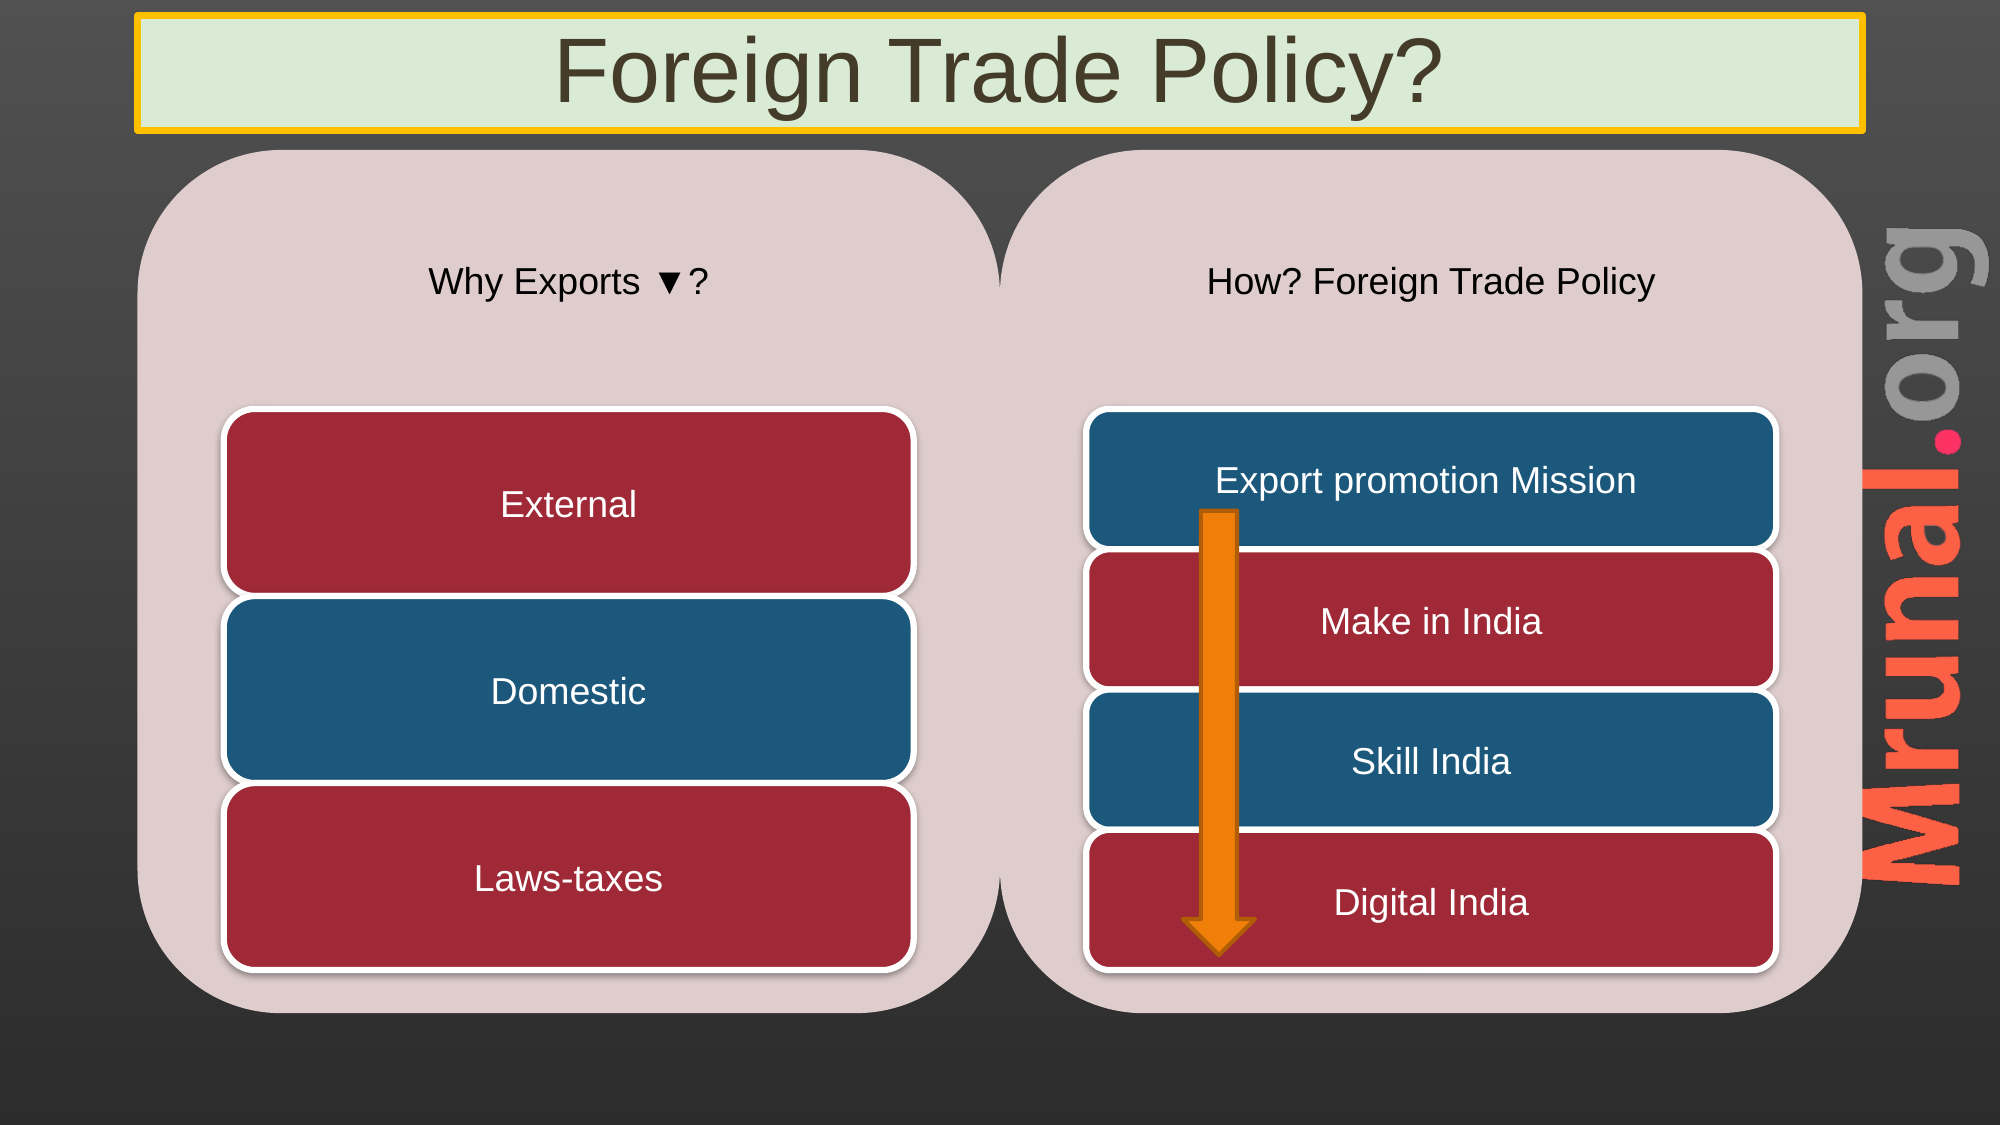

# Foreign Trade Policy?
Why Exports ▼?
How? Foreign Trade Policy
External
Domestic
Laws-taxes
Make in India
Skill India
Export promotion Mission
Digital India